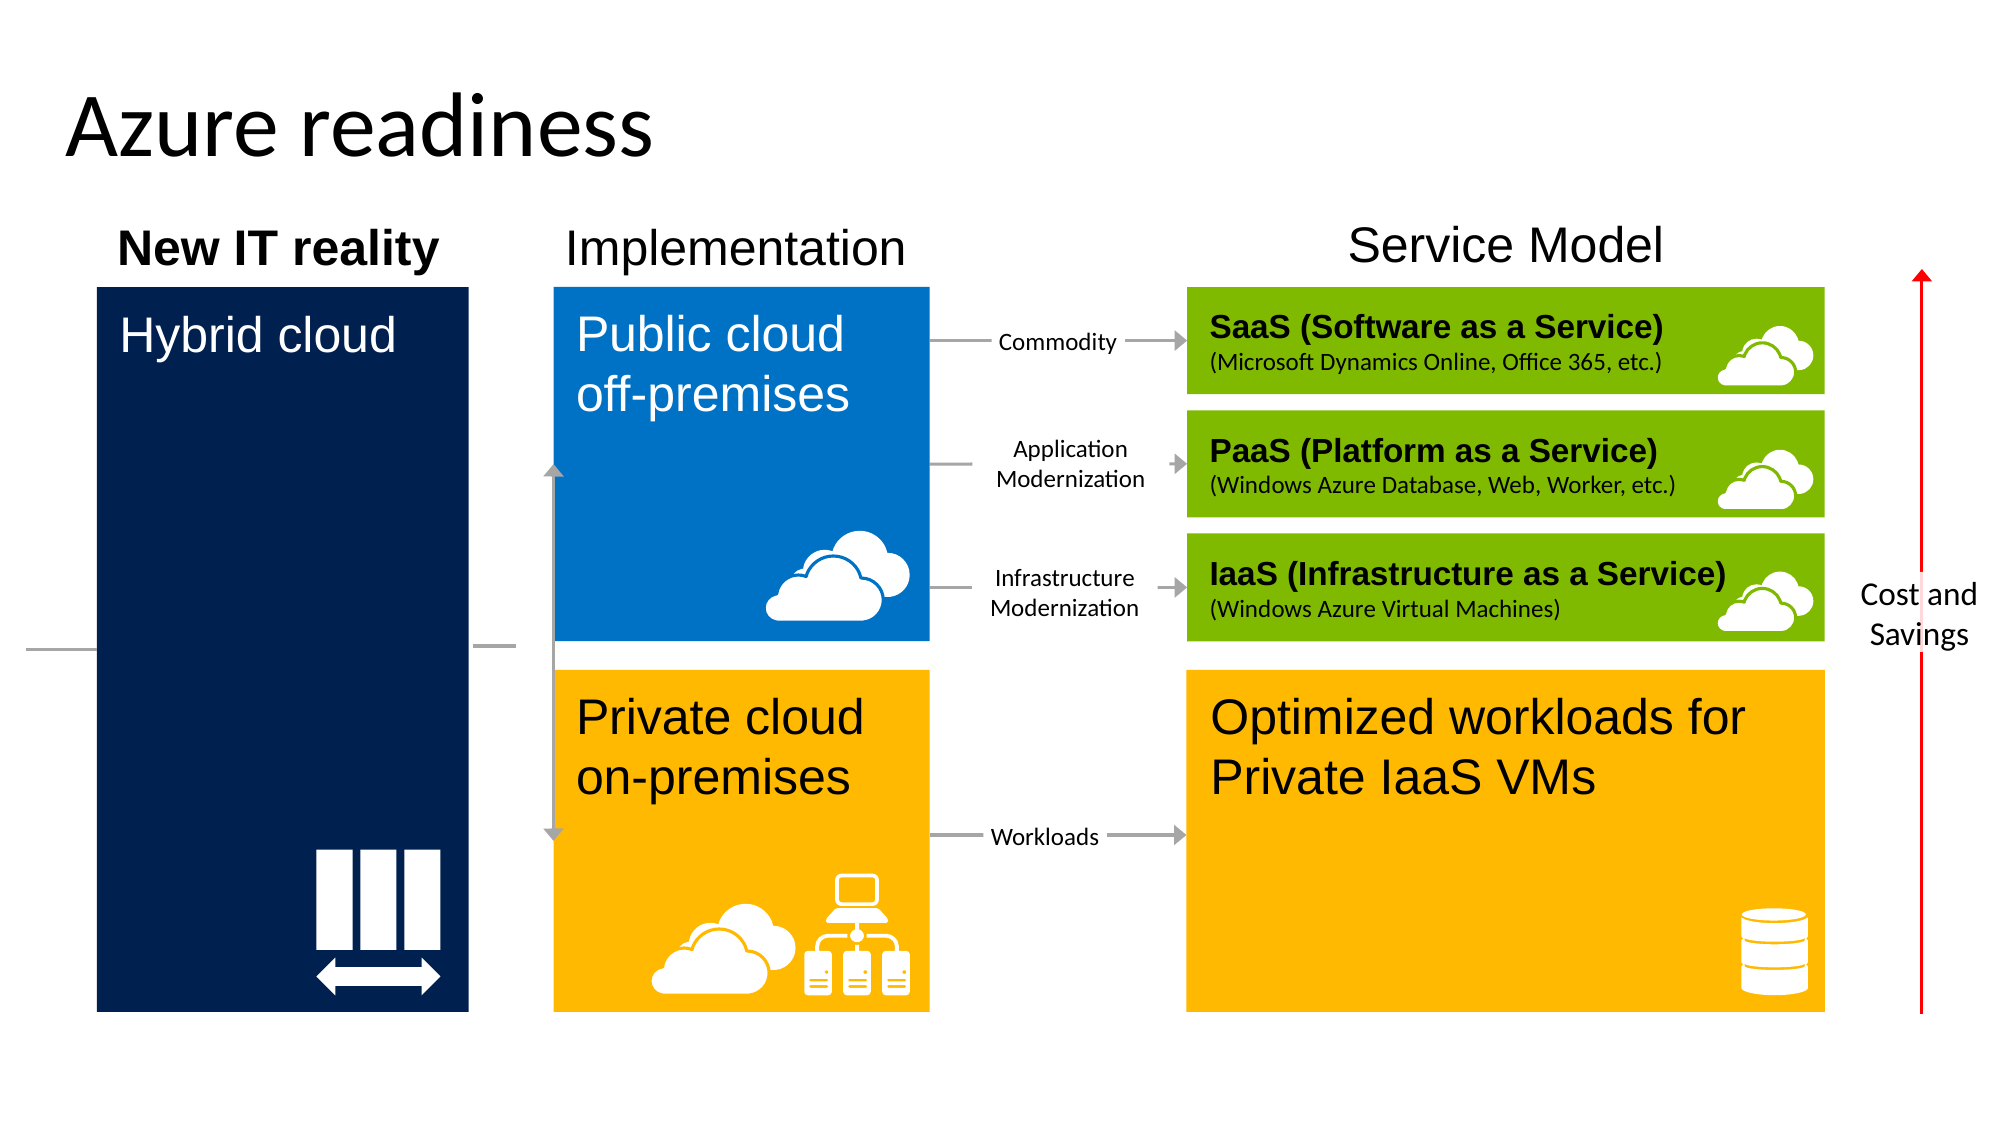

# Azure readiness
Service Model
New IT reality
Implementation
Hybrid cloud
Public cloud
off-premises
Private cloud
on-premises
SaaS (Software as a Service)
(Microsoft Dynamics Online, Office 365, etc.)
Commodity

PaaS (Platform as a Service)
(Windows Azure Database, Web, Worker, etc.)
Application Modernization

IaaS (Infrastructure as a Service)
(Windows Azure Virtual Machines)
Infrastructure Modernization

Cost and Savings
Optimized workloads for
Private IaaS VMs
Workloads